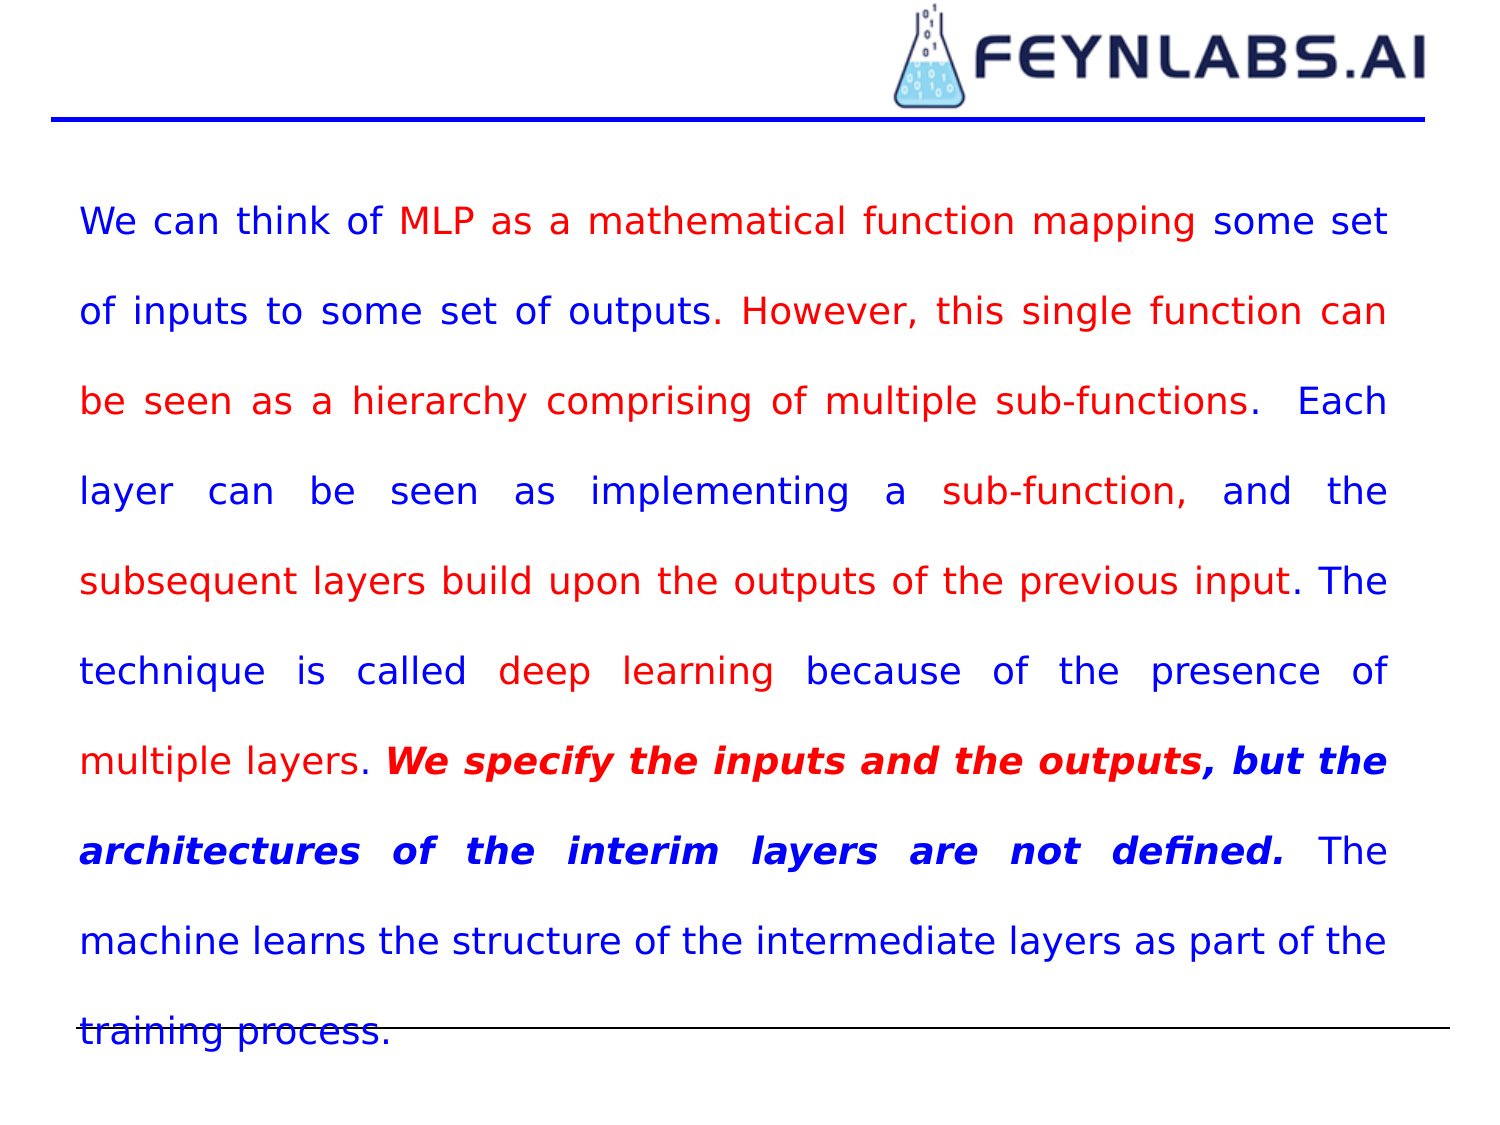

We can think of MLP as a mathematical function mapping some set of inputs to some set of outputs. However, this single function can be seen as a hierarchy comprising of multiple sub-functions.  Each layer can be seen as implementing a sub-function, and the subsequent layers build upon the outputs of the previous input. The technique is called deep learning because of the presence of multiple layers. We specify the inputs and the outputs, but the architectures of the interim layers are not defined. The machine learns the structure of the intermediate layers as part of the training process.